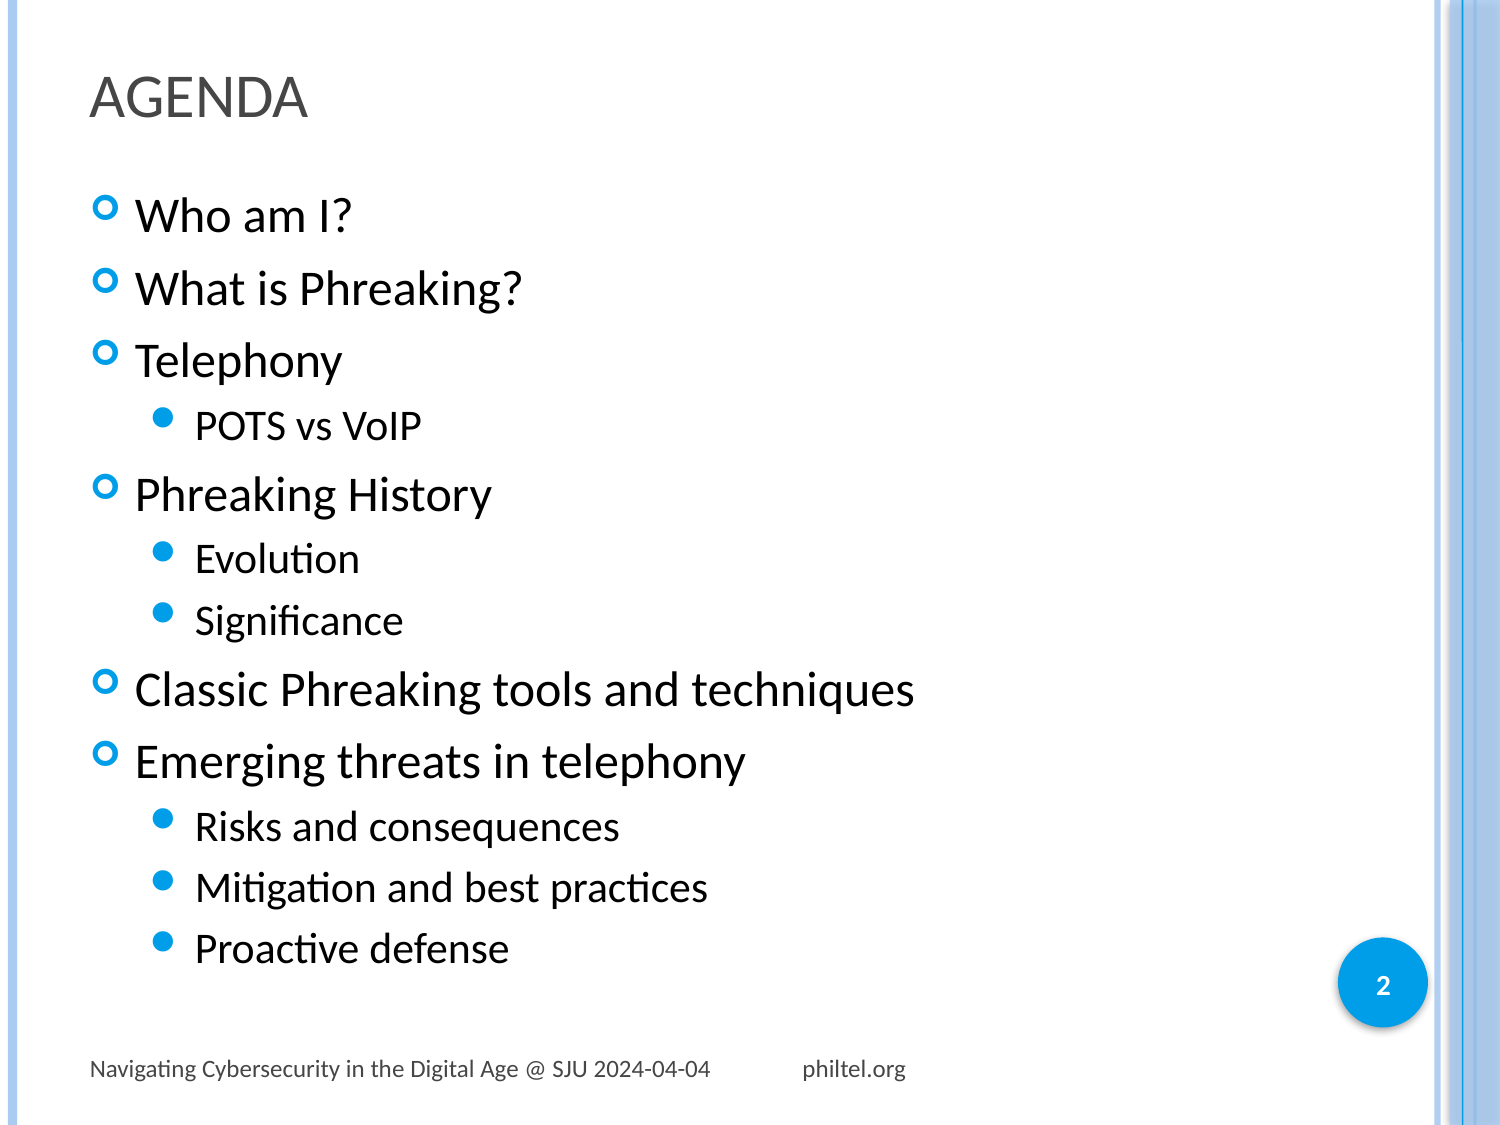

# Agenda
Who am I?
What is Phreaking?
Telephony
POTS vs VoIP
Phreaking History
Evolution
Significance
Classic Phreaking tools and techniques
Emerging threats in telephony
Risks and consequences
Mitigation and best practices
Proactive defense

2
Navigating Cybersecurity in the Digital Age @ SJU 2024-04-04                philtel.org